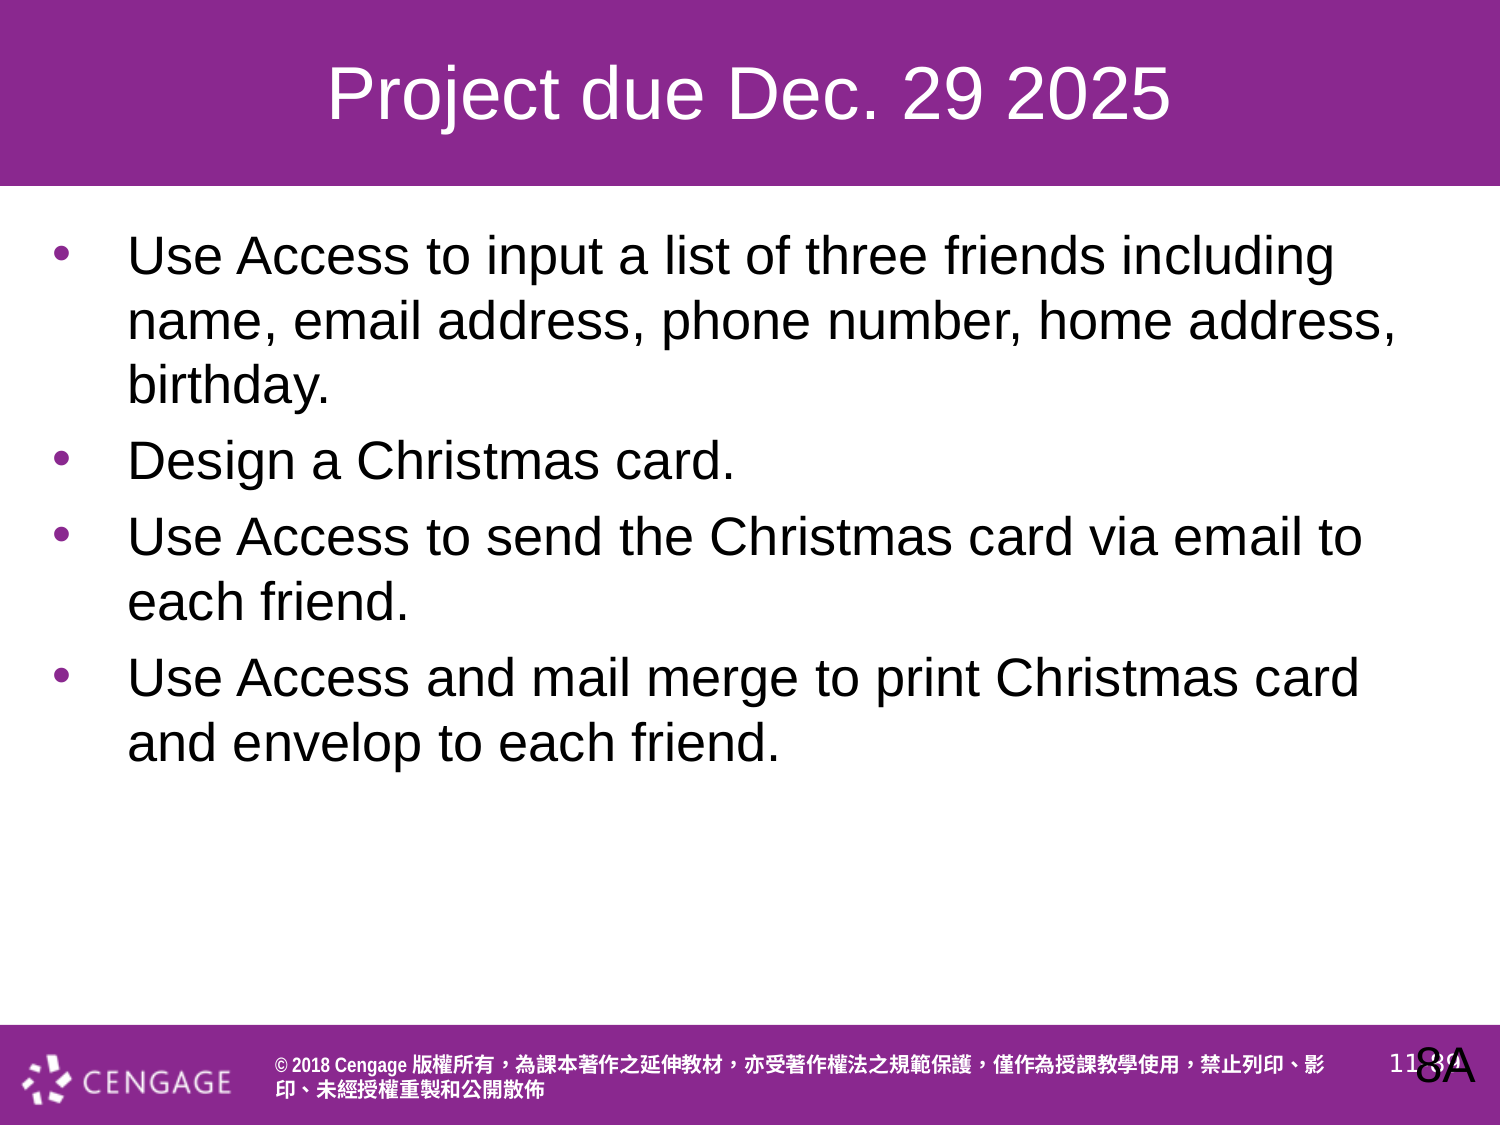

# Project due Dec. 29 2025
Use Access to input a list of three friends including name, email address, phone number, home address, birthday.
Design a Christmas card.
Use Access to send the Christmas card via email to each friend.
Use Access and mail merge to print Christmas card and envelop to each friend.
8A-89